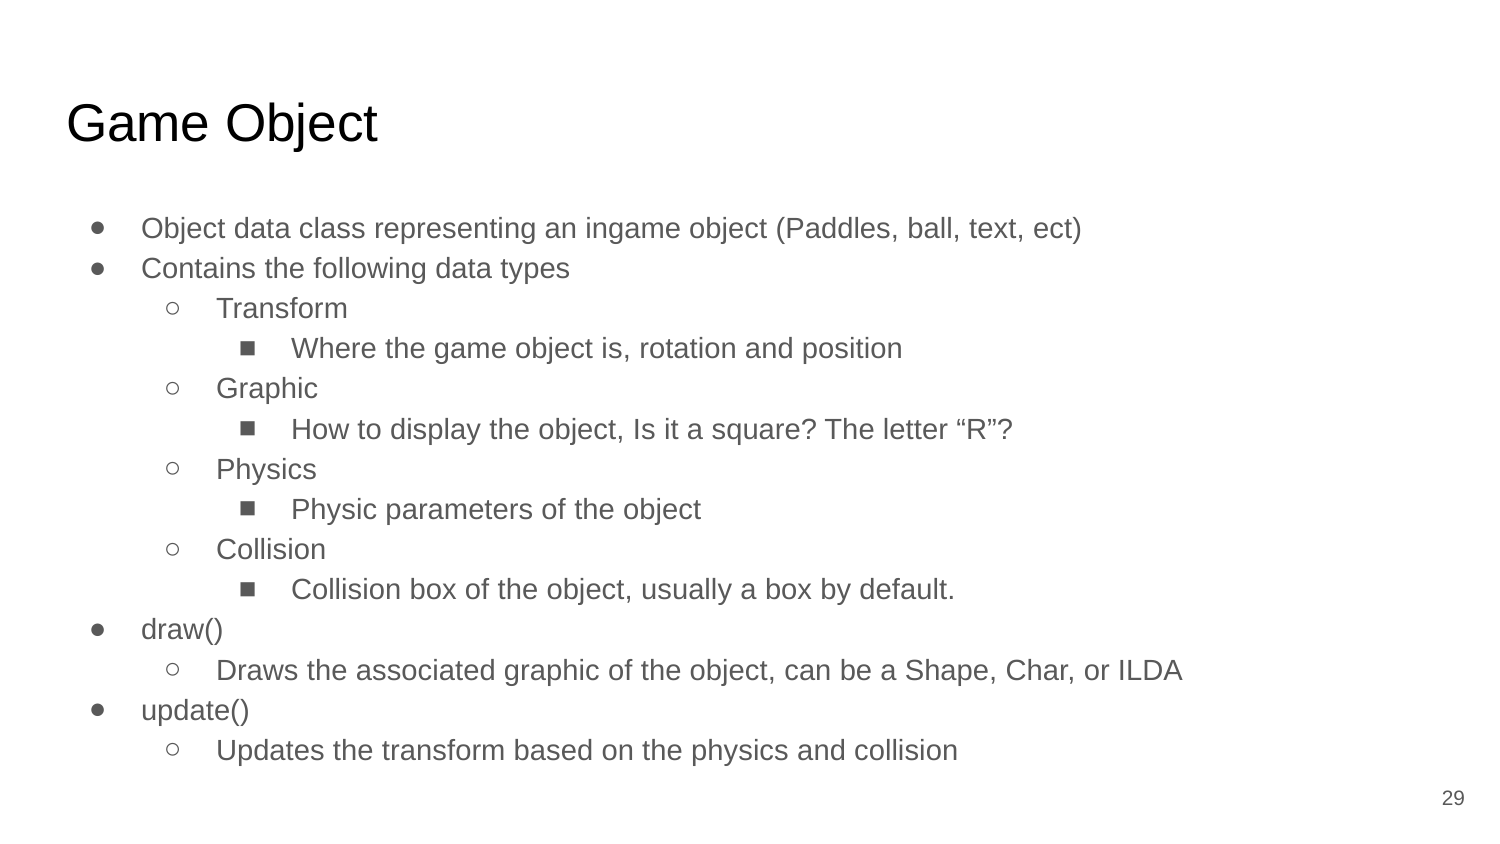

# Game Object
Object data class representing an ingame object (Paddles, ball, text, ect)
Contains the following data types
Transform
Where the game object is, rotation and position
Graphic
How to display the object, Is it a square? The letter “R”?
Physics
Physic parameters of the object
Collision
Collision box of the object, usually a box by default.
draw()
Draws the associated graphic of the object, can be a Shape, Char, or ILDA
update()
Updates the transform based on the physics and collision
29